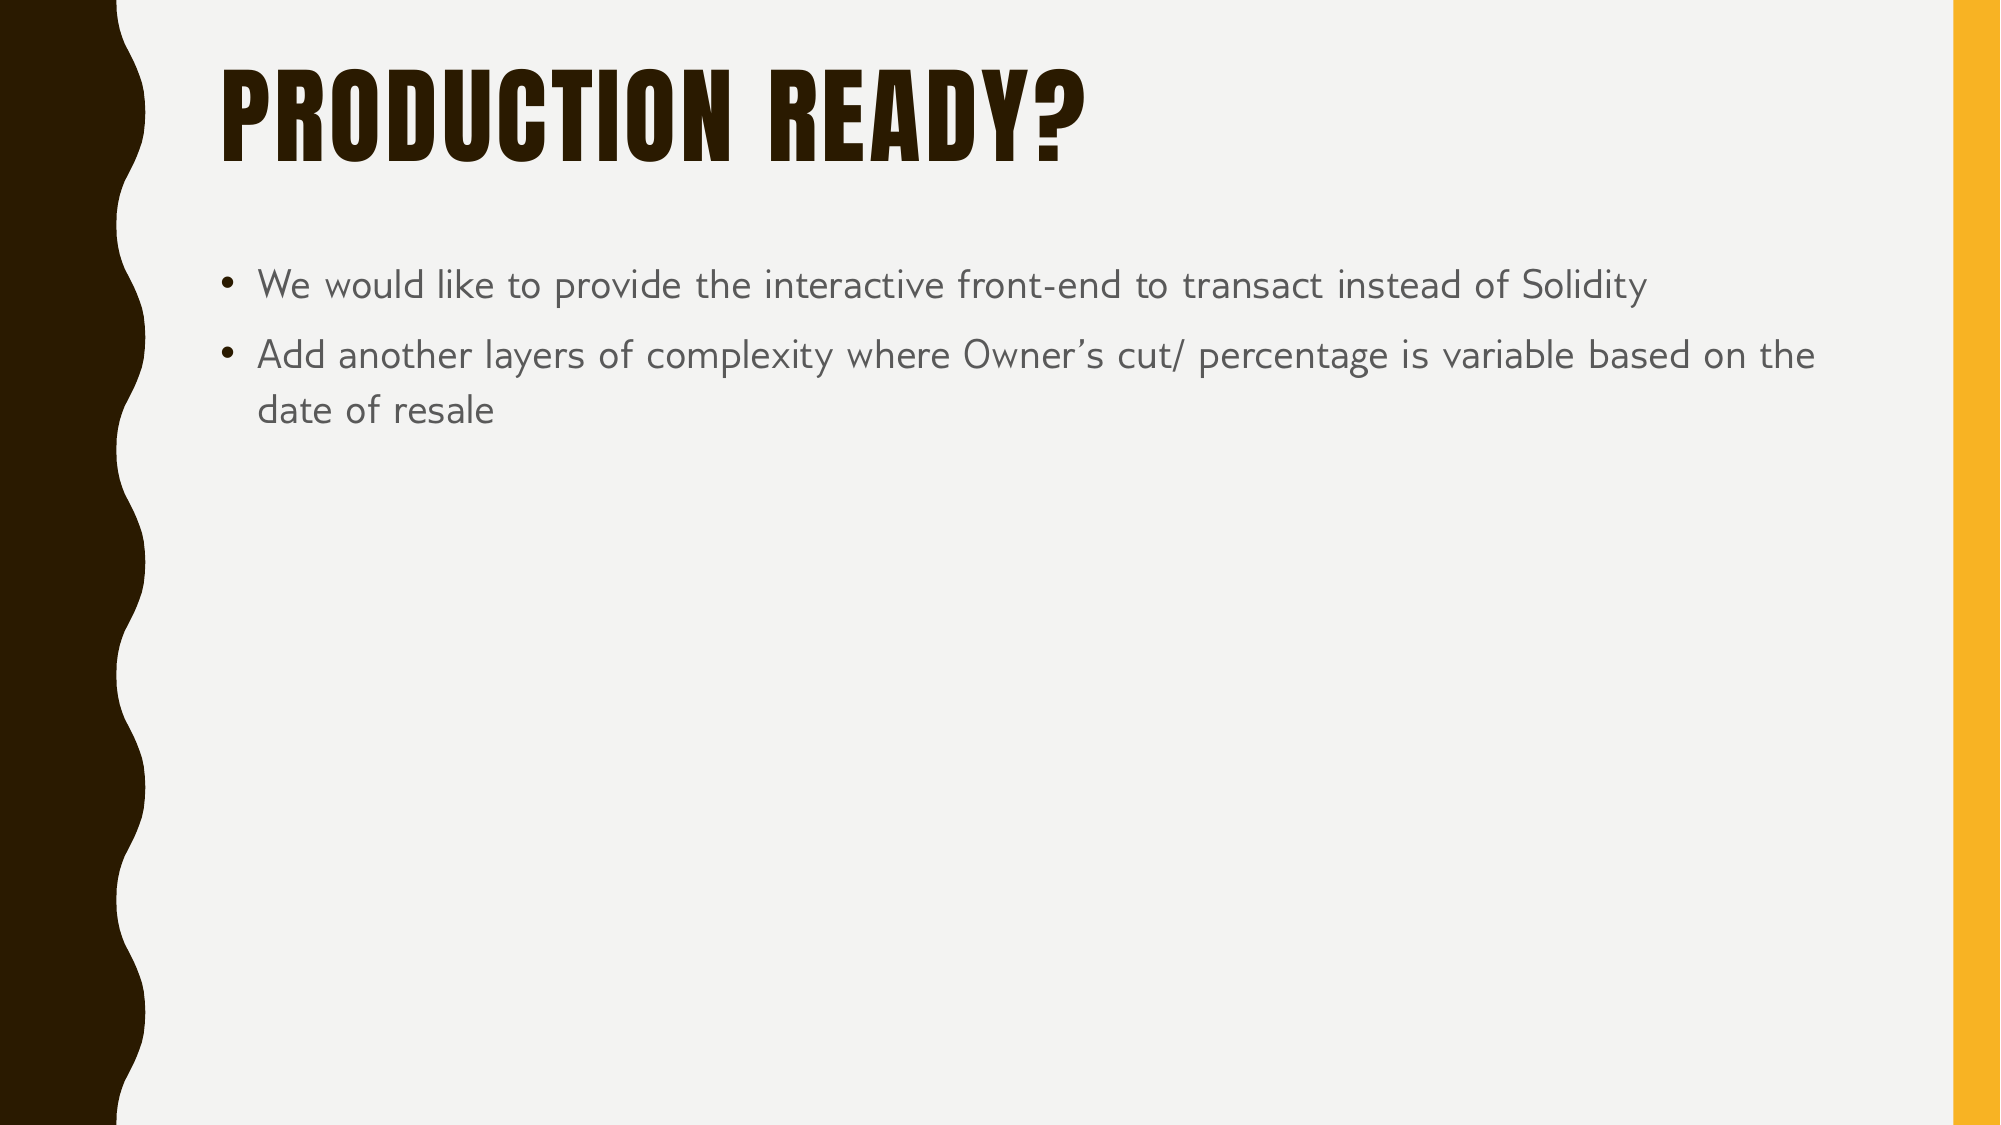

# Production Ready?
We would like to provide the interactive front-end to transact instead of Solidity
Add another layers of complexity where Owner’s cut/ percentage is variable based on the date of resale